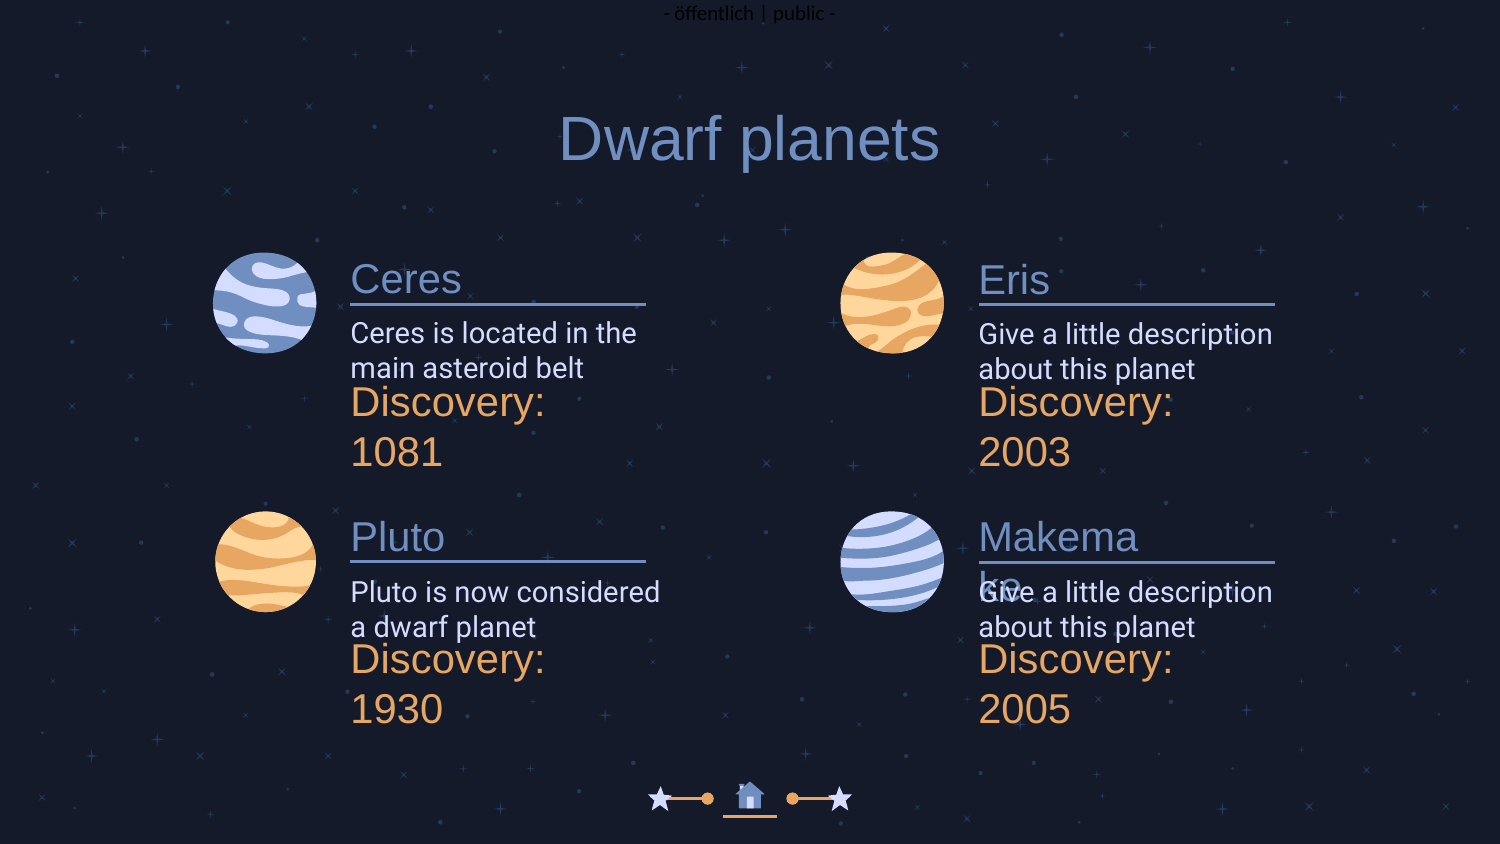

# Dwarf planets
Ceres
Eris

Ceres is located in the main asteroid belt
Give a little description about this planet
Discovery: 1081
Discovery: 2003
Pluto
Makemake

Pluto is now considered a dwarf planet
Give a little description about this planet
Discovery: 1930
Discovery: 2005